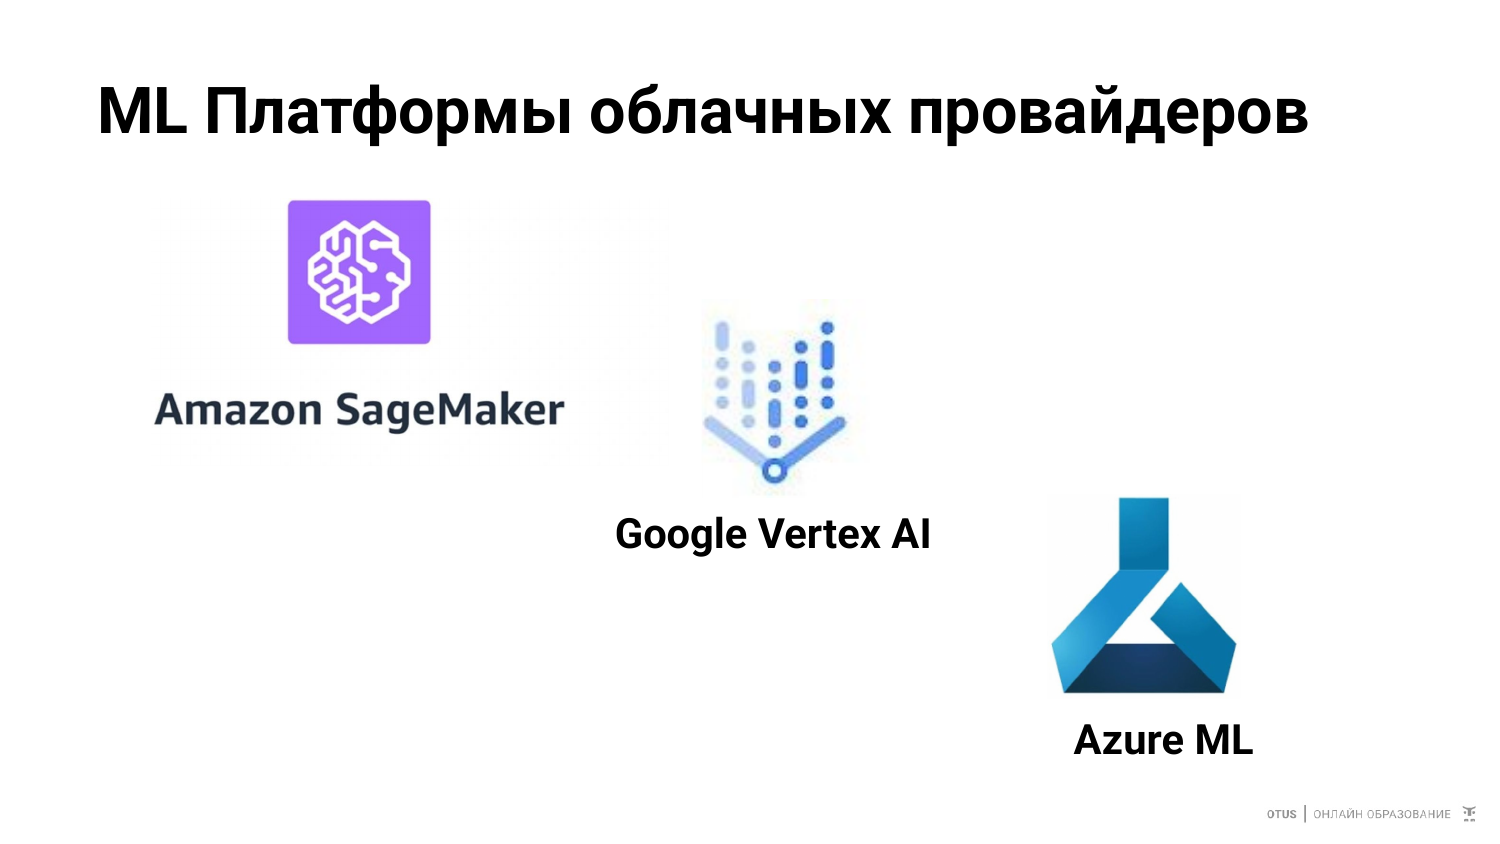

# ML Платформы облачных провайдеров

Google Vertex AI
Azure ML